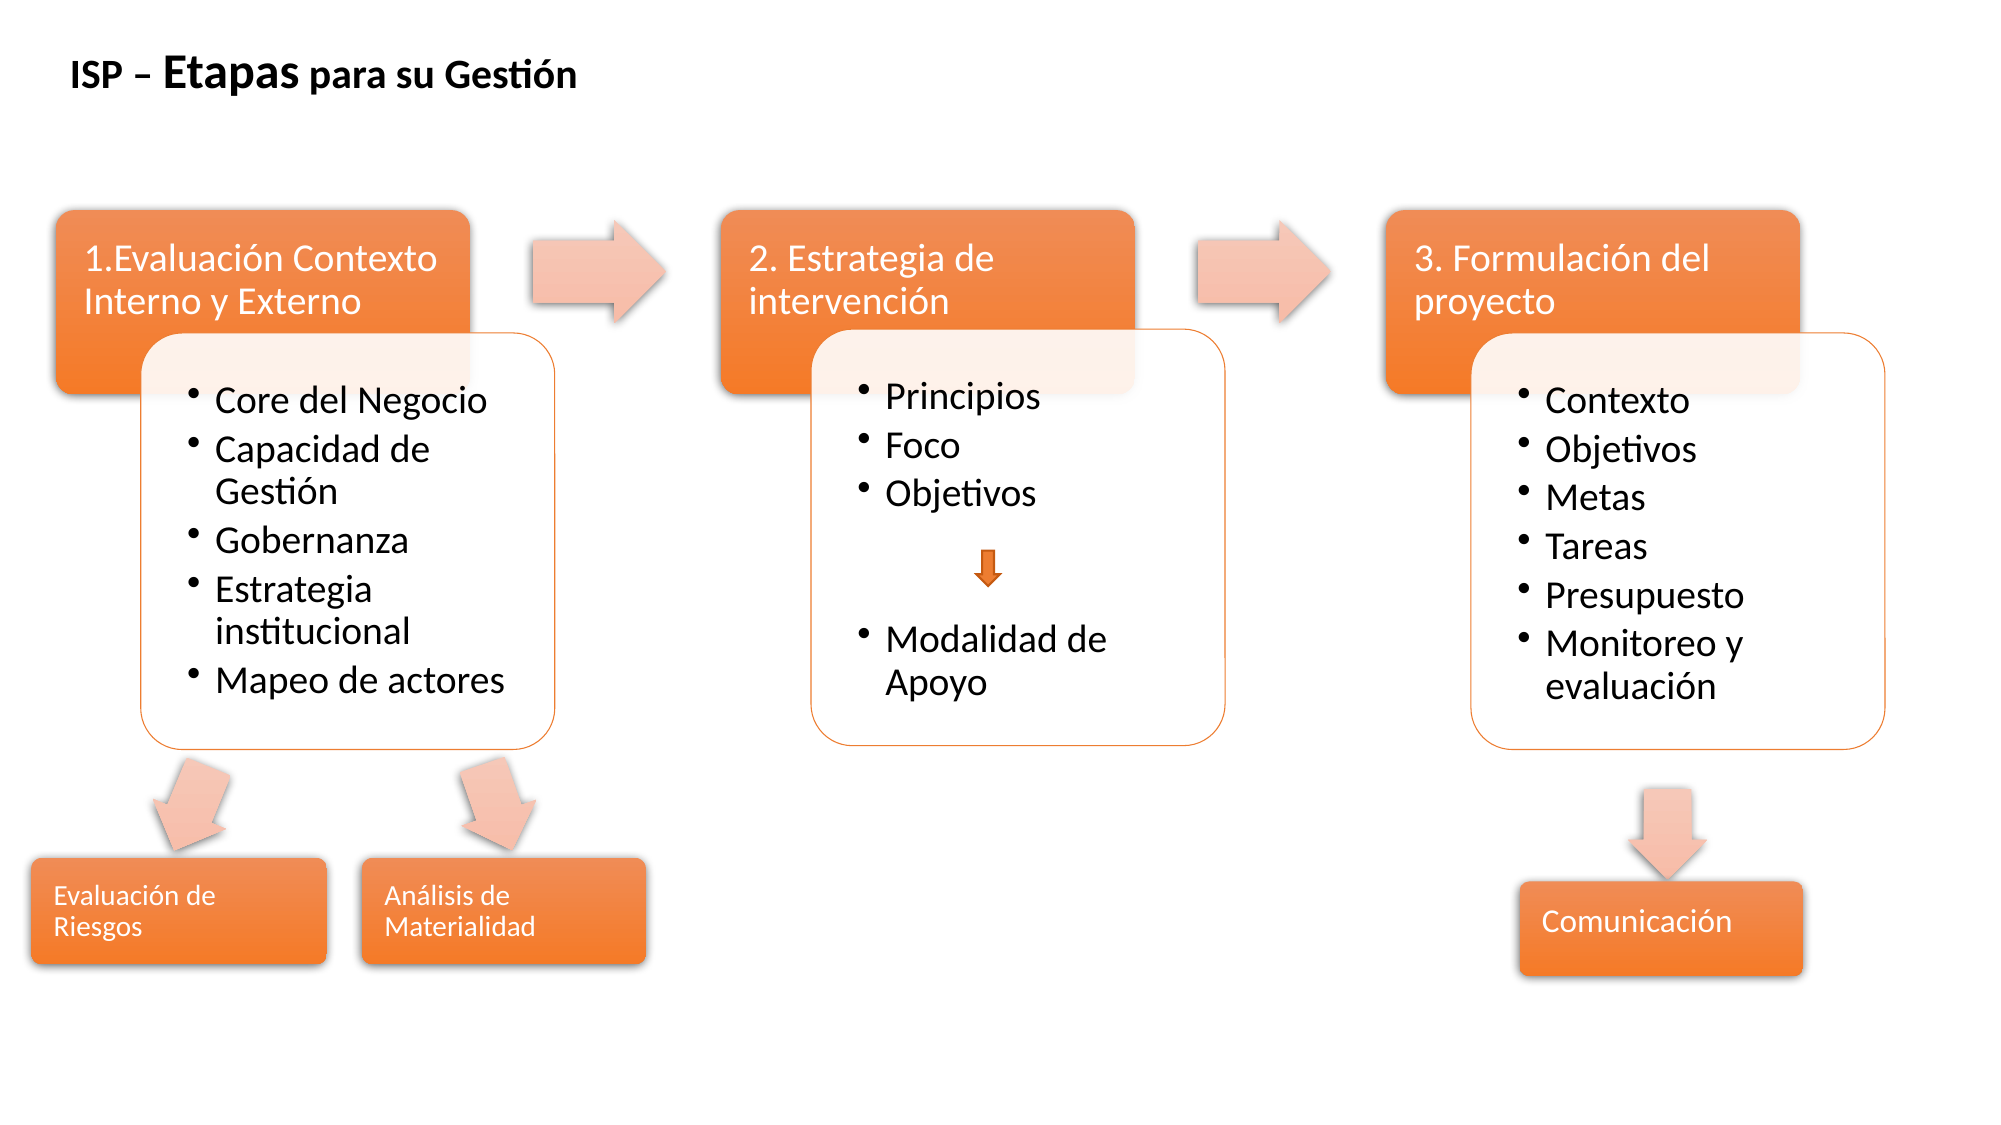

ISP – Etapas para su Gestión
1.Evaluación Contexto Interno y Externo
Core del Negocio
Capacidad de Gestión
Gobernanza
Estrategia institucional
Mapeo de actores

2. Estrategia de intervención
Principios
Foco
Objetivos

Modalidad de Apoyo

3. Formulación del proyecto
Contexto
Objetivos
Metas
Tareas
Presupuesto
Monitoreo y evaluación

Evaluación de Riesgos

Análisis de Materialidad

Comunicación